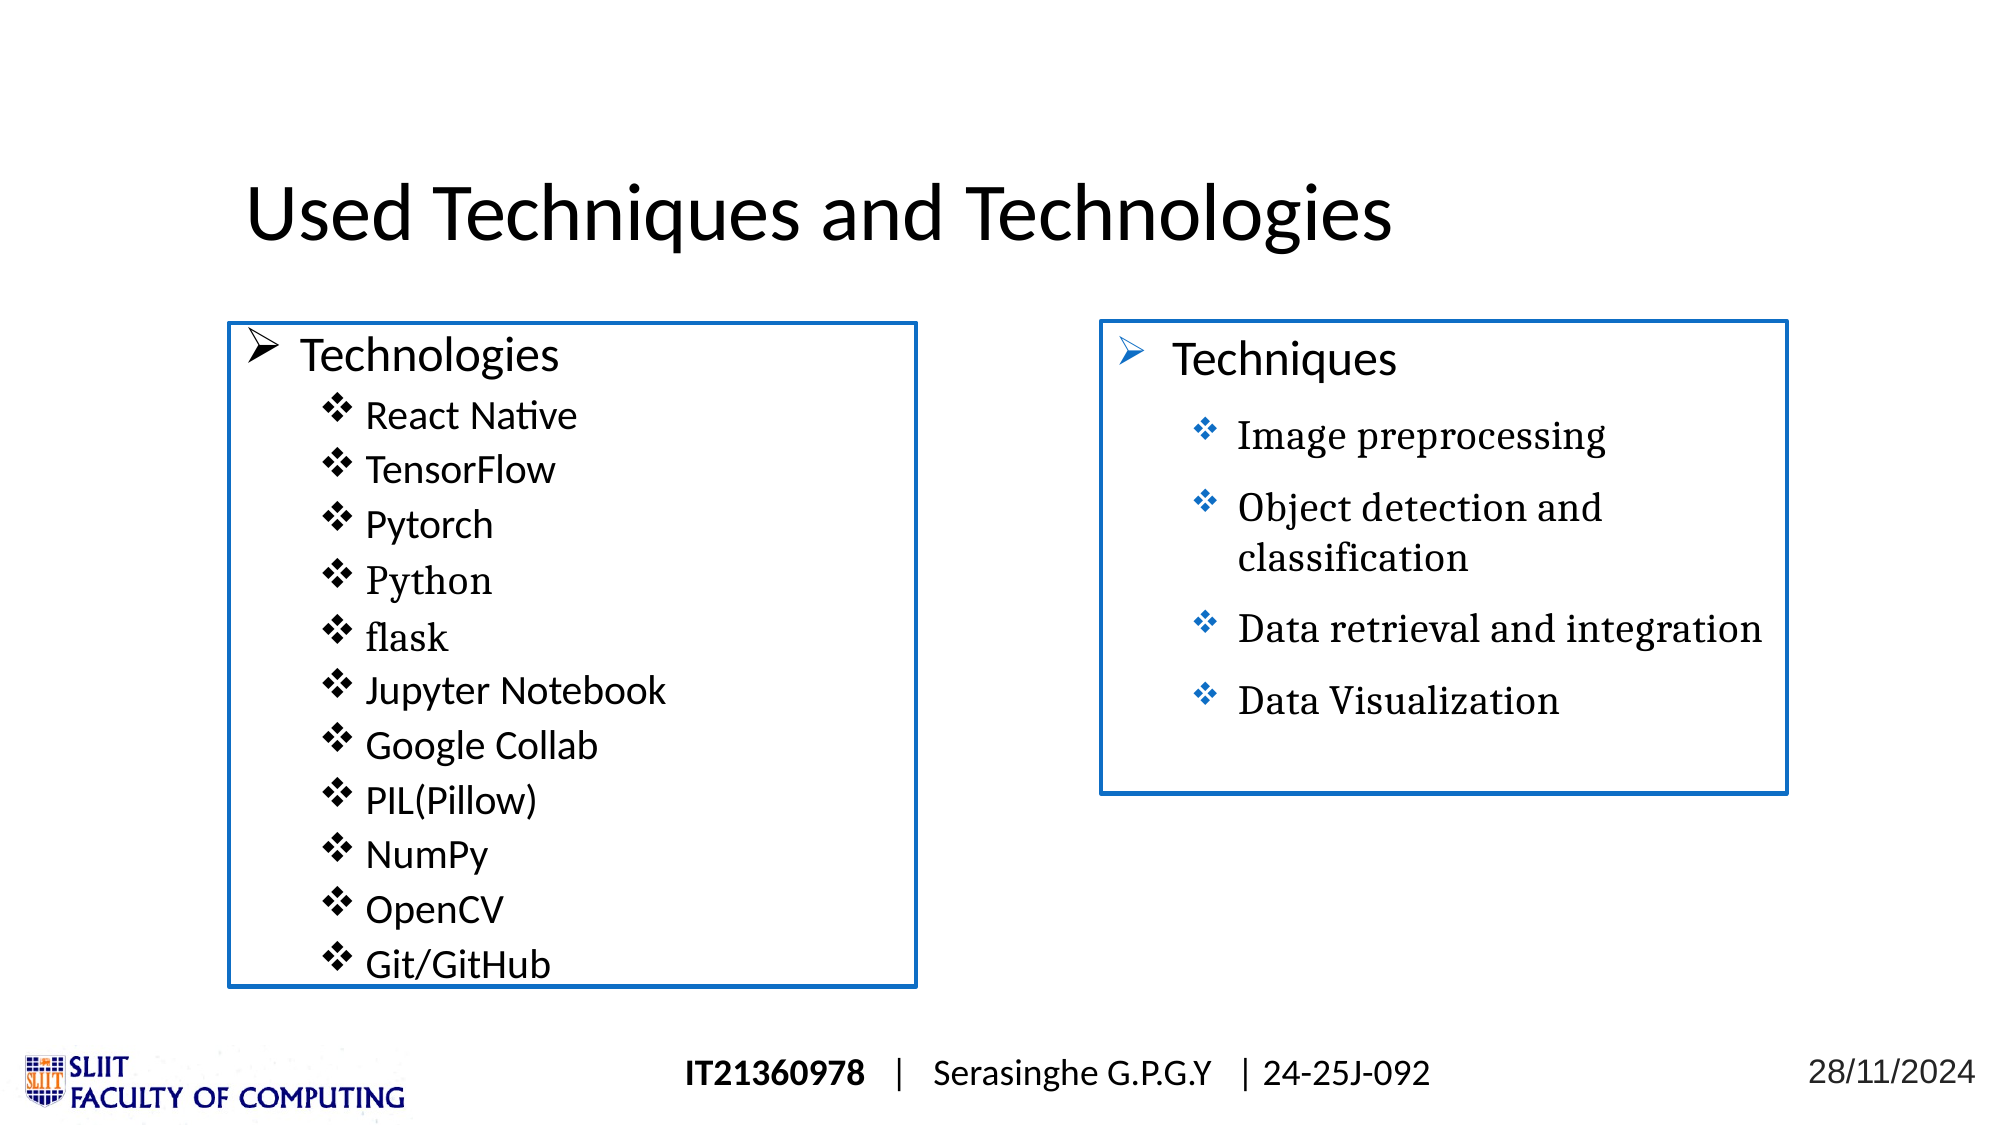

# Used Techniques and Technologies
Techniques
Image preprocessing
Object detection and classification
Data retrieval and integration
Data Visualization

Technologies
React Native
TensorFlow
Pytorch
Python
flask
Jupyter Notebook
Google Collab
PIL(Pillow)
NumPy
OpenCV
Git/GitHub
28/11/2024
IT21360978   |   Serasinghe G.P.G.Y   | 24-25J-092